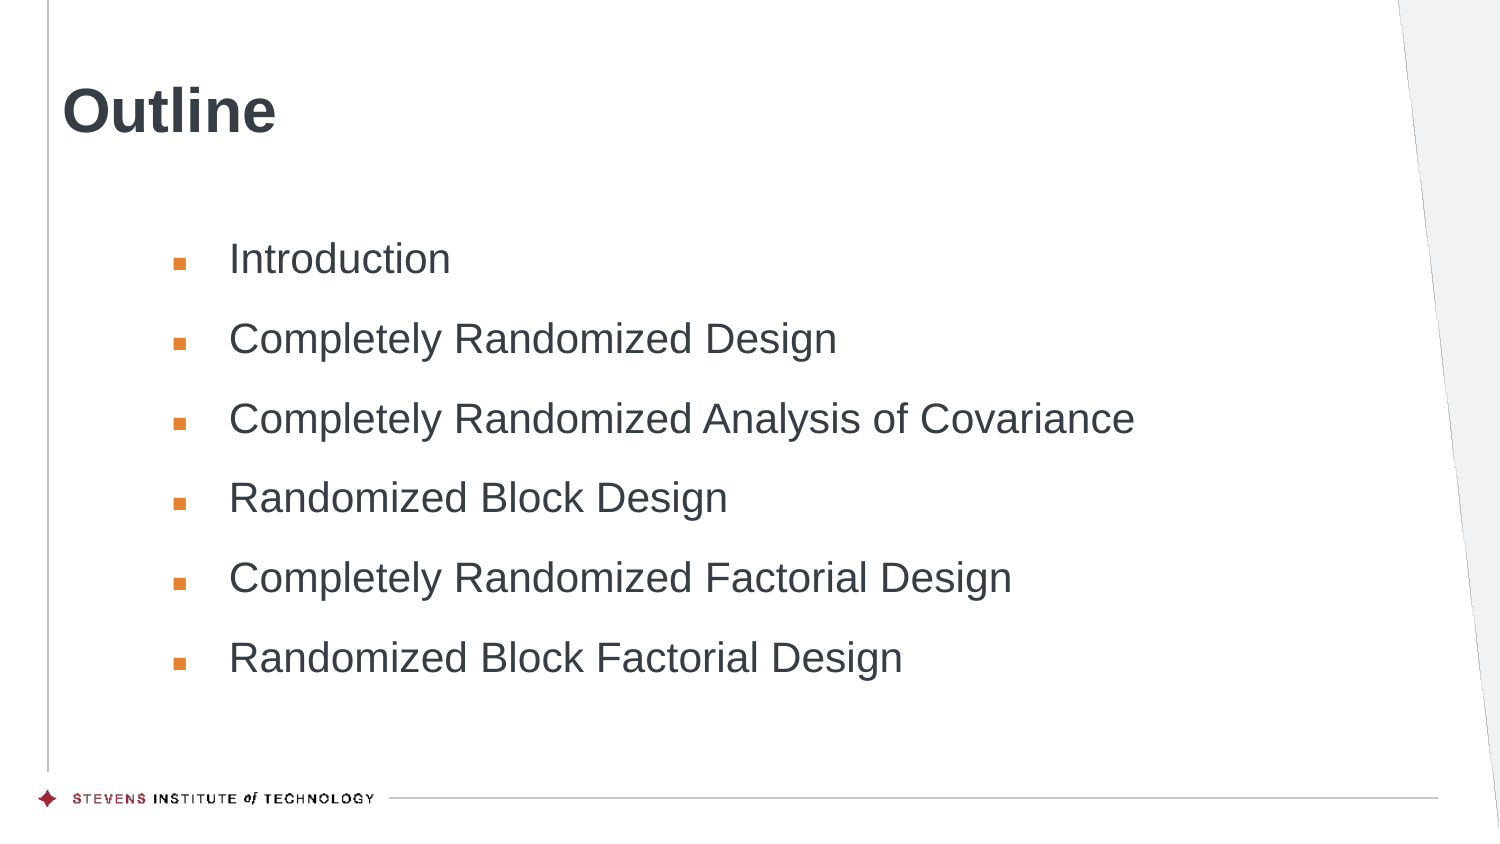

# Outline
Introduction

Completely Randomized Design

Completely Randomized Analysis of Covariance

Randomized Block Design

Completely Randomized Factorial Design

Randomized Block Factorial Design